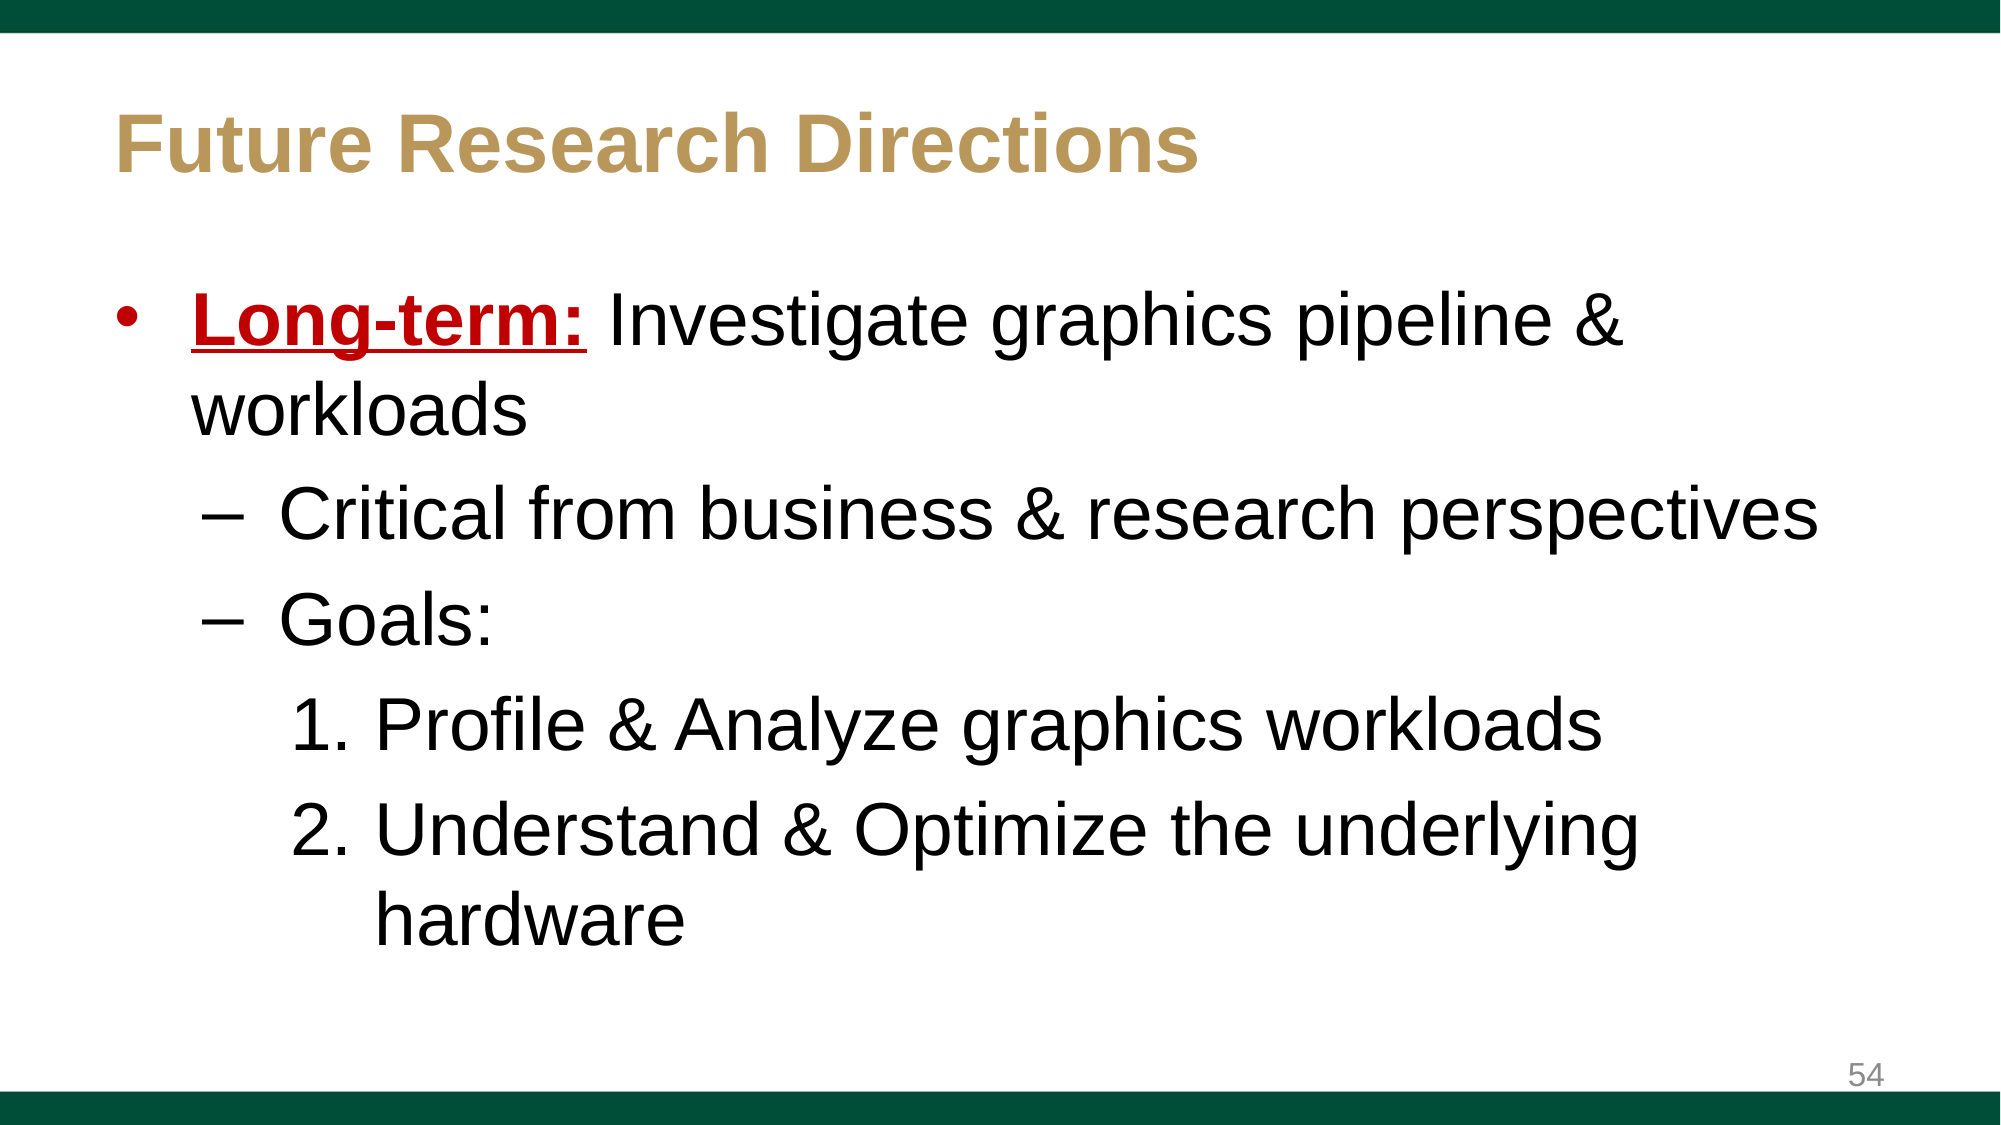

# Future Research Directions
Long-term: Investigate graphics pipeline & workloads
Critical from business & research perspectives
Goals:
Profile & Analyze graphics workloads
Understand & Optimize the underlying hardware

54